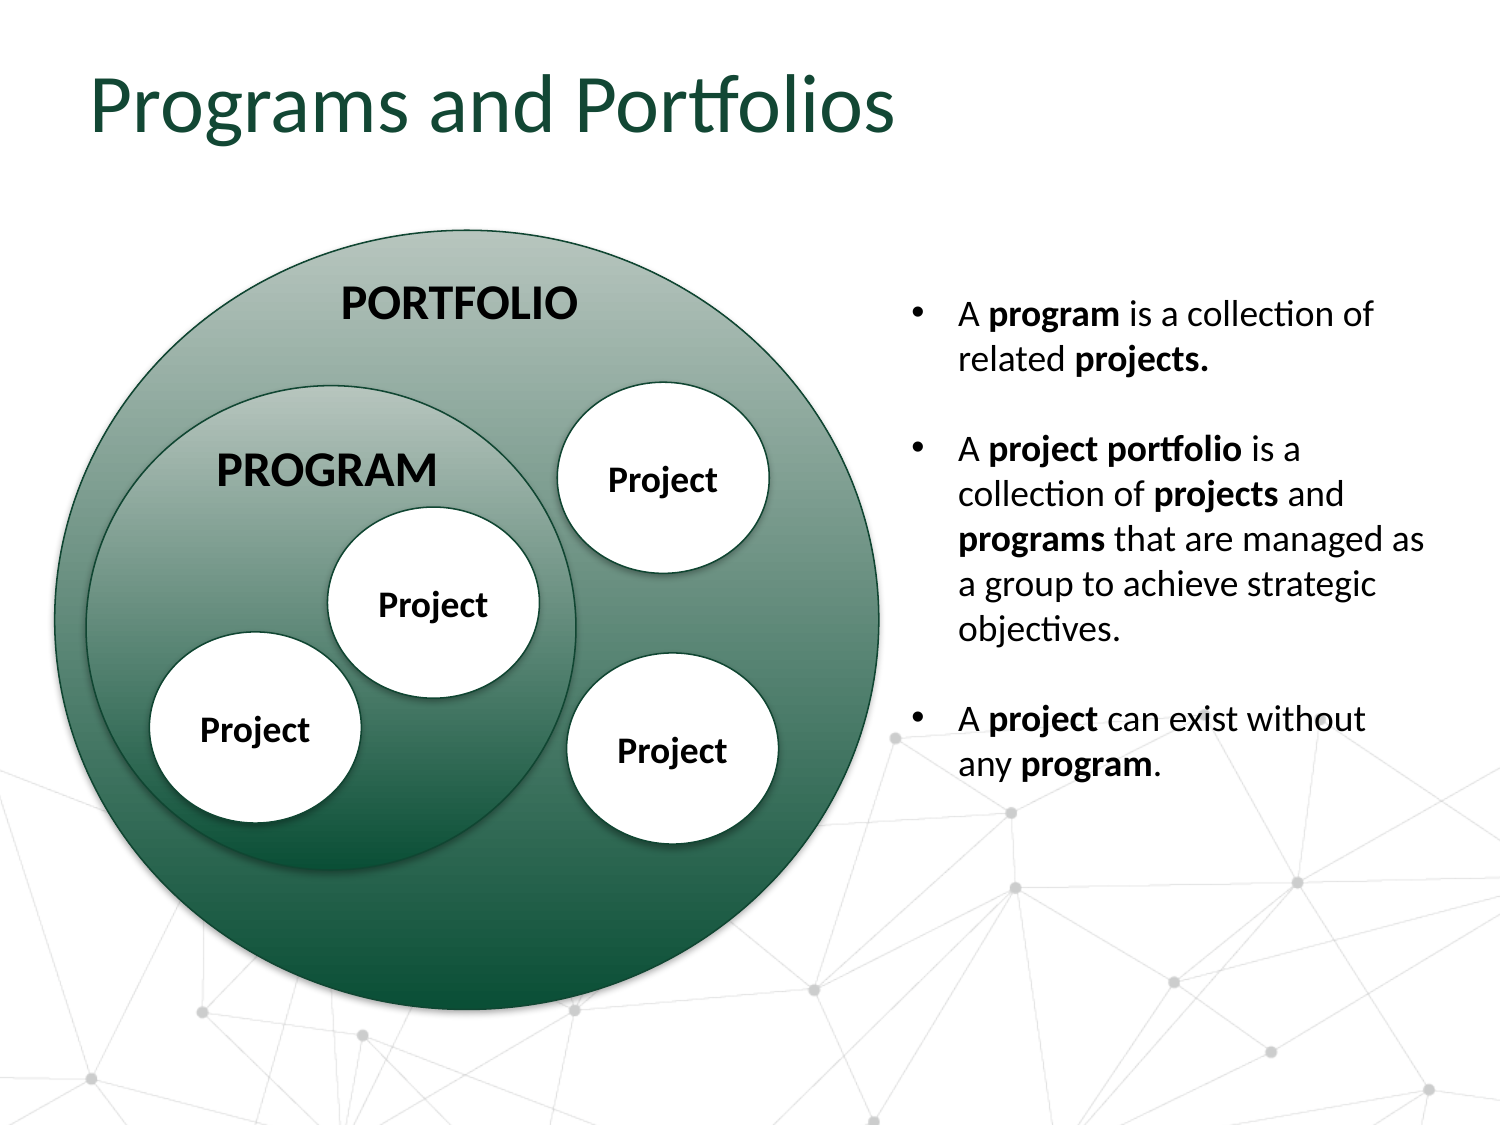

Programs and Portfolios

PORTFOLIO
A program is a collection of related projects.

A project portfolio is a collection of projects and programs that are managed as a group to achieve strategic objectives.

A project can exist without any program.

Project

PROGRAM
Project
Project
Project